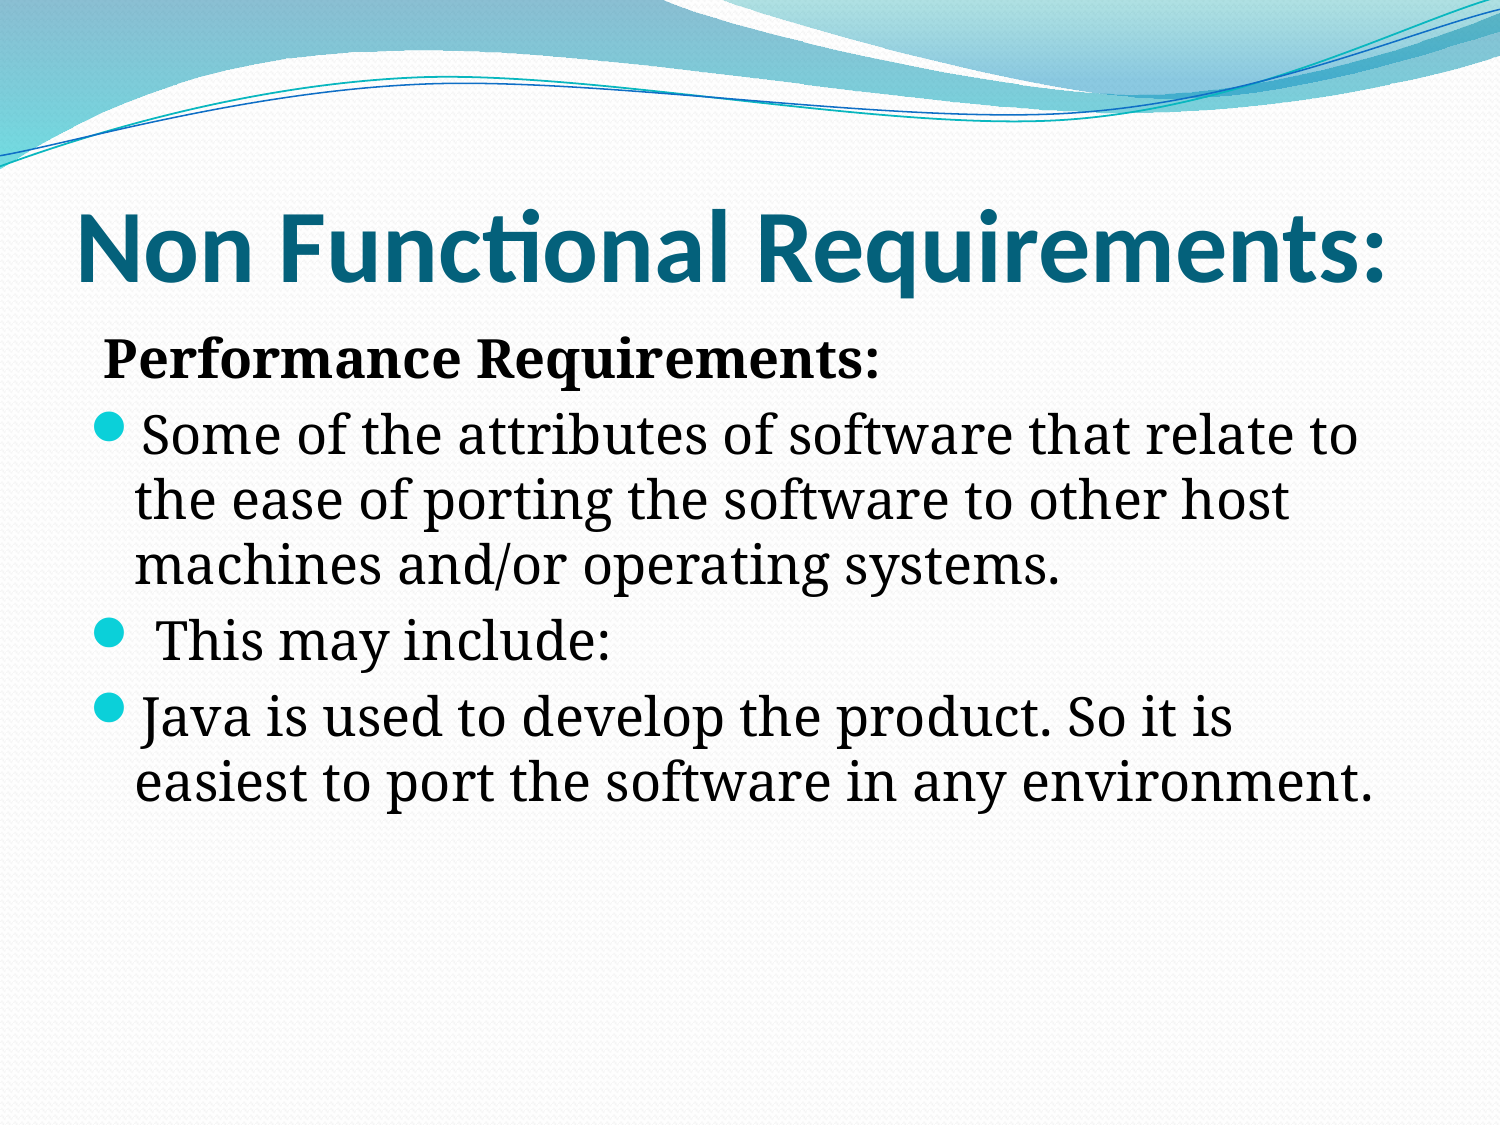

# Non Functional Requirements:
 Performance Requirements:
Some of the attributes of software that relate to the ease of porting the software to other host machines and/or operating systems.
 This may include:
Java is used to develop the product. So it is easiest to port the software in any environment.